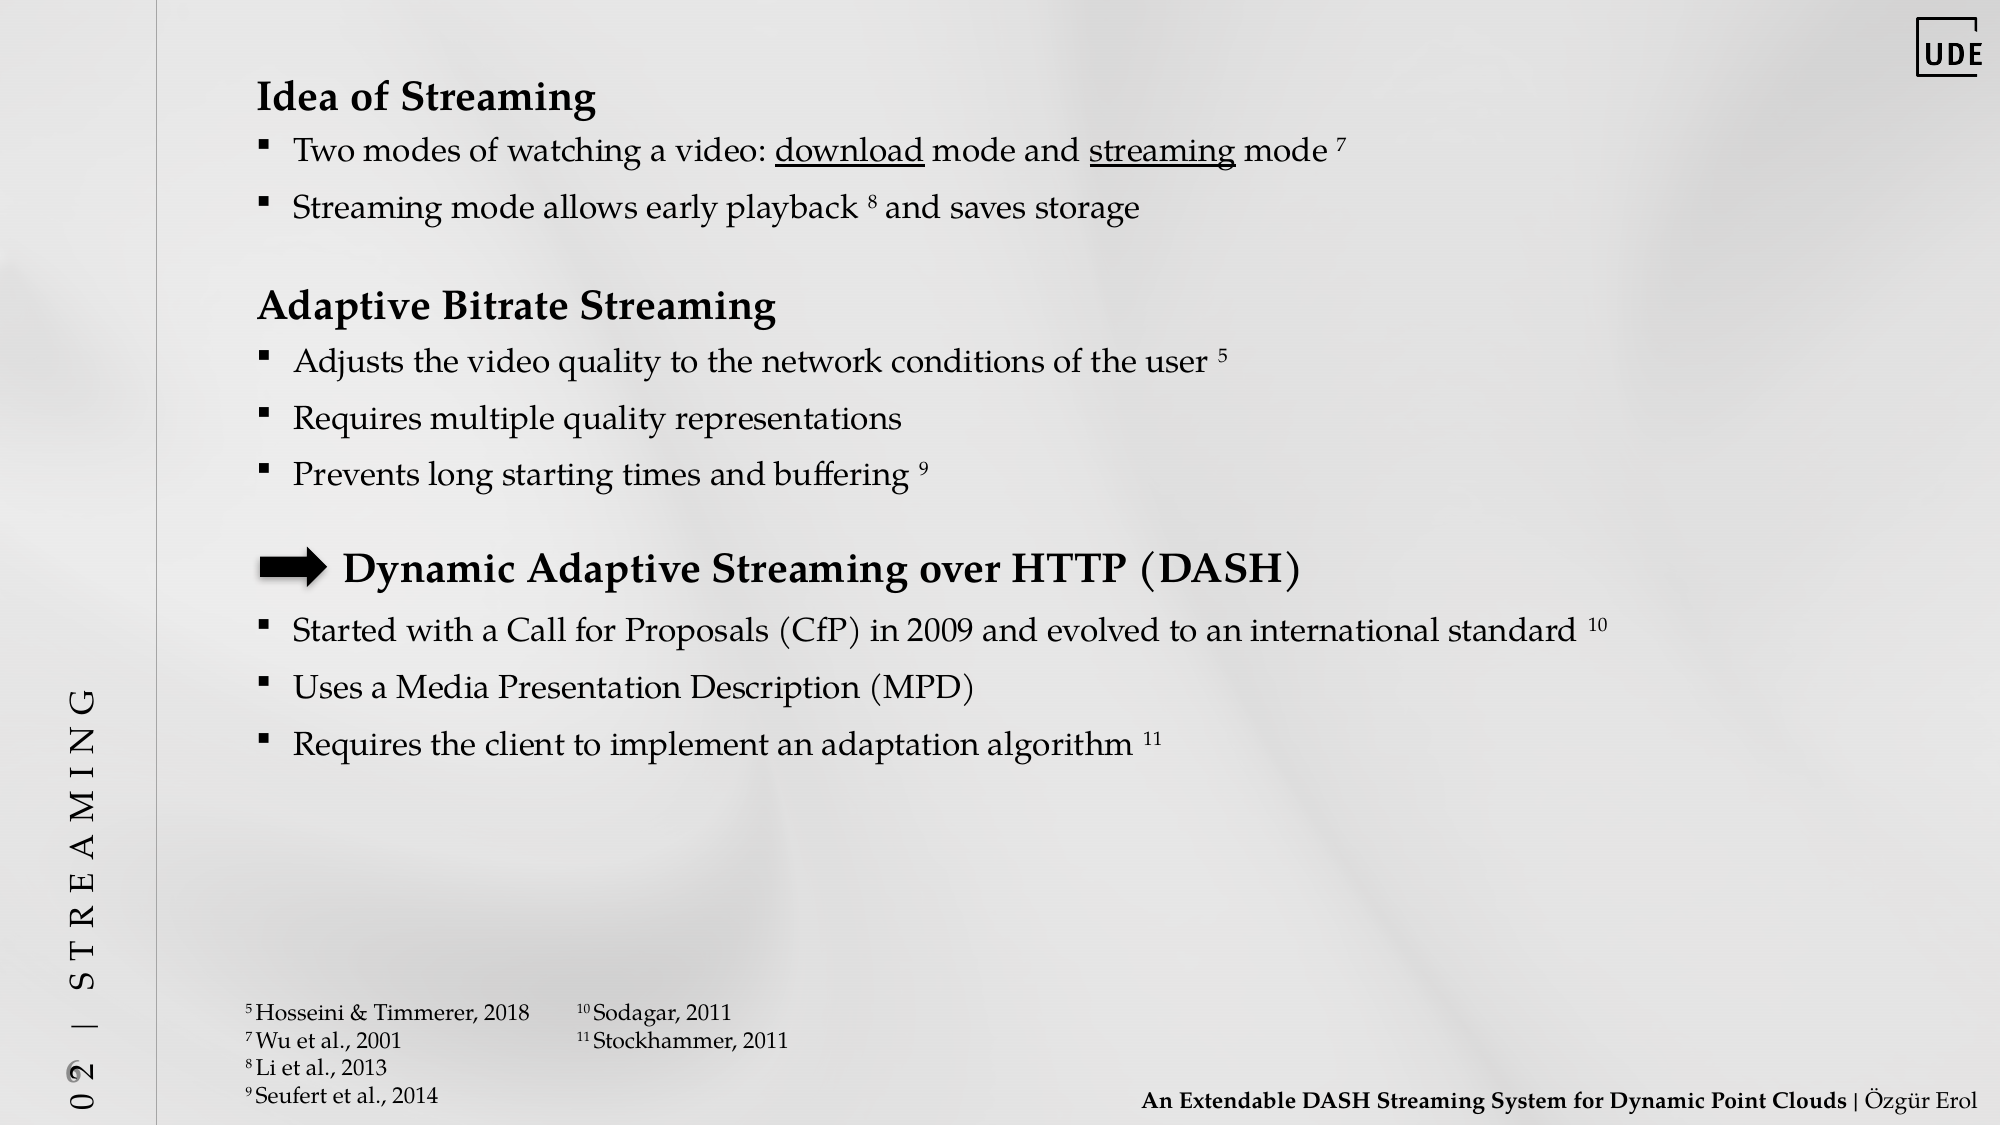

02 | STREAMING
Idea of Streaming
Two modes of watching a video: download mode and streaming mode 7
Streaming mode allows early playback 8 and saves storage

Adaptive Bitrate Streaming
Adjusts the video quality to the network conditions of the user 5
Requires multiple quality representations
Prevents long starting times and buffering 9

Dynamic Adaptive Streaming over HTTP (DASH)

Started with a Call for Proposals (CfP) in 2009 and evolved to an international standard 10
Uses a Media Presentation Description (MPD)
Requires the client to implement an adaptation algorithm 11

5 Hosseini & Timmerer, 2018
7 Wu et al., 2001
8 Li et al., 2013
9 Seufert et al., 2014
10 Sodagar, 2011
11 Stockhammer, 2011
6